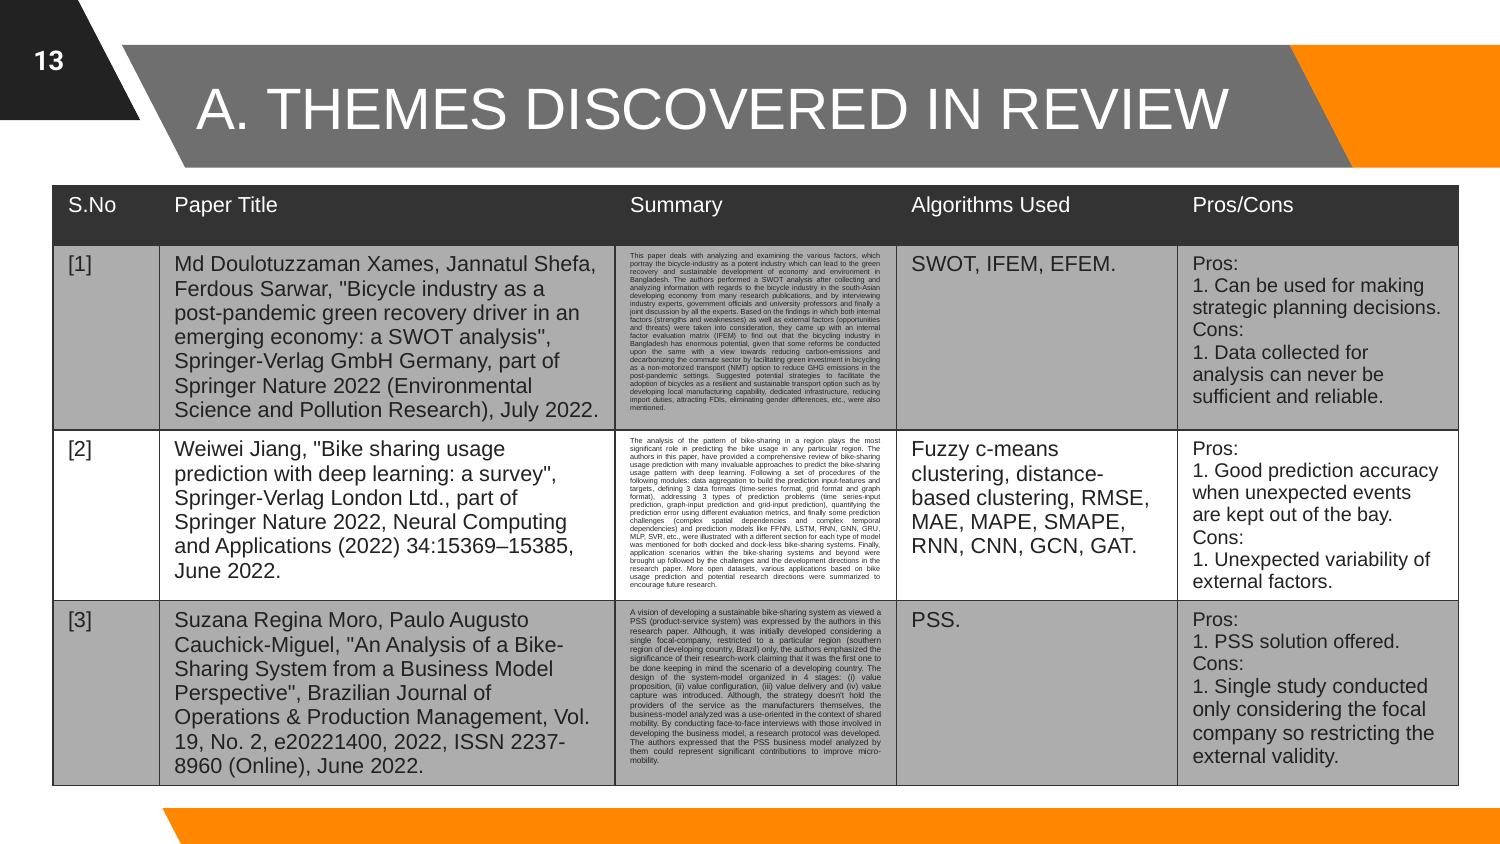

13
# A. THEMES DISCOVERED IN REVIEW
| S.No | Paper Title | Summary | Algorithms Used | Pros/Cons |
| --- | --- | --- | --- | --- |
| [1] | Md Doulotuzzaman Xames, Jannatul Shefa, Ferdous Sarwar, "Bicycle industry as a post‑pandemic green recovery driver in an emerging economy: a SWOT analysis", Springer-Verlag GmbH Germany, part of Springer Nature 2022 (Environmental Science and Pollution Research), July 2022. | This paper deals with analyzing and examining the various factors, which portray the bicycle-industry as a potent industry which can lead to the green recovery and sustainable development of economy and environment in Bangladesh. The authors performed a SWOT analysis after collecting and analyzing information with regards to the bicycle industry in the south-Asian developing economy from many research publications, and by interviewing industry experts, government officials and university professors and finally a joint discussion by all the experts. Based on the findings in which both internal factors (strengths and weaknesses) as well as external factors (opportunities and threats) were taken into consideration, they came up with an internal factor evaluation matrix (IFEM) to find out that the bicycling industry in Bangladesh has enormous potential, given that some reforms be conducted upon the same with a view towards reducing carbon-emissions and decarbonizing the commute sector by facilitating green investment in bicycling as a non-motorized transport (NMT) option to reduce GHG emissions in the post-pandemic settings. Suggested potential strategies to facilitate the adoption of bicycles as a resilient and sustainable transport option such as by developing local manufacturing capability, dedicated infrastructure, reducing import duties, attracting FDIs, eliminating gender differences, etc., were also mentioned. | SWOT, IFEM, EFEM. | Pros: 1. Can be used for making strategic planning decisions. Cons: 1. Data collected for analysis can never be sufficient and reliable. |
| [2] | Weiwei Jiang, "Bike sharing usage prediction with deep learning: a survey", Springer-Verlag London Ltd., part of Springer Nature 2022, Neural Computing and Applications (2022) 34:15369–15385, June 2022. | The analysis of the pattern of bike-sharing in a region plays the most significant role in predicting the bike usage in any particular region. The authors in this paper, have provided a comprehensive review of bike-sharing usage prediction with many invaluable approaches to predict the bike-sharing usage pattern with deep learning. Following a set of procedures of the following modules: data aggregation to build the prediction input-features and targets, defining 3 data formats (time-series format, grid format and graph format), addressing 3 types of prediction problems (time series-input prediction, graph-input prediction and grid-input prediction), quantifying the prediction error using different evaluation metrics, and finally some prediction challenges (complex spatial dependencies and complex temporal dependencies) and prediction models like FFNN, LSTM, RNN, GNN, GRU, MLP, SVR, etc., were illustrated with a different section for each type of model was mentioned for both docked and dock-less bike-sharing systems. Finally, application scenarios within the bike-sharing systems and beyond were brought up followed by the challenges and the development directions in the research paper. More open datasets, various applications based on bike usage prediction and potential research directions were summarized to encourage future research. | Fuzzy c-means clustering, distance-based clustering, RMSE, MAE, MAPE, SMAPE, RNN, CNN, GCN, GAT. | Pros: 1. Good prediction accuracy when unexpected events are kept out of the bay. Cons: 1. Unexpected variability of external factors. |
| [3] | Suzana Regina Moro, Paulo Augusto Cauchick-Miguel, "An Analysis of a Bike-Sharing System from a Business Model Perspective", Brazilian Journal of Operations & Production Management, Vol. 19, No. 2, e20221400, 2022, ISSN 2237-8960 (Online), June 2022. | A vision of developing a sustainable bike-sharing system as viewed a PSS (product-service system) was expressed by the authors in this research paper. Although, it was initially developed considering a single focal-company, restricted to a particular region (southern region of developing country, Brazil) only, the authors emphasized the significance of their research-work claiming that it was the first one to be done keeping in mind the scenario of a developing country. The design of the system-model organized in 4 stages: (i) value proposition, (ii) value configuration, (iii) value delivery and (iv) value capture was introduced. Although, the strategy doesn't hold the providers of the service as the manufacturers themselves, the business-model analyzed was a use-oriented in the context of shared mobility. By conducting face-to-face interviews with those involved in developing the business model, a research protocol was developed. The authors expressed that the PSS business model analyzed by them could represent significant contributions to improve micro-mobility. | PSS. | Pros: 1. PSS solution offered. Cons: 1. Single study conducted only considering the focal company so restricting the external validity. |